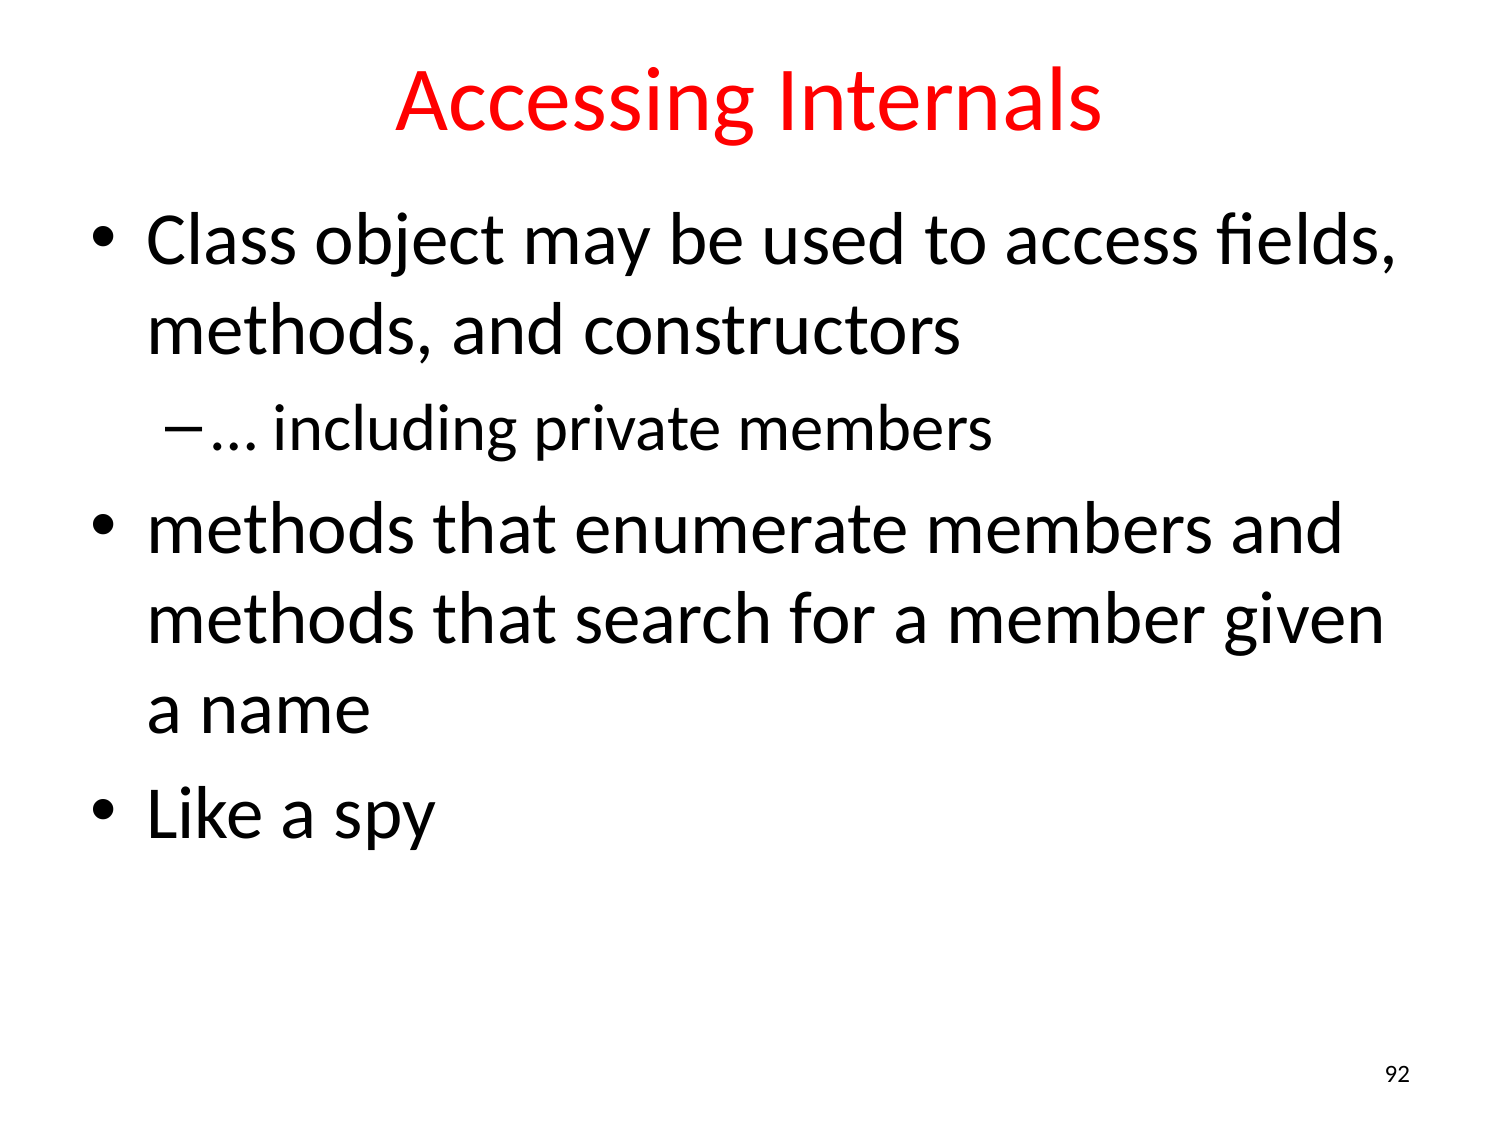

# Accessing Internals
Class object may be used to access fields, methods, and constructors
… including private members
methods that enumerate members and methods that search for a member given a name
Like a spy

92